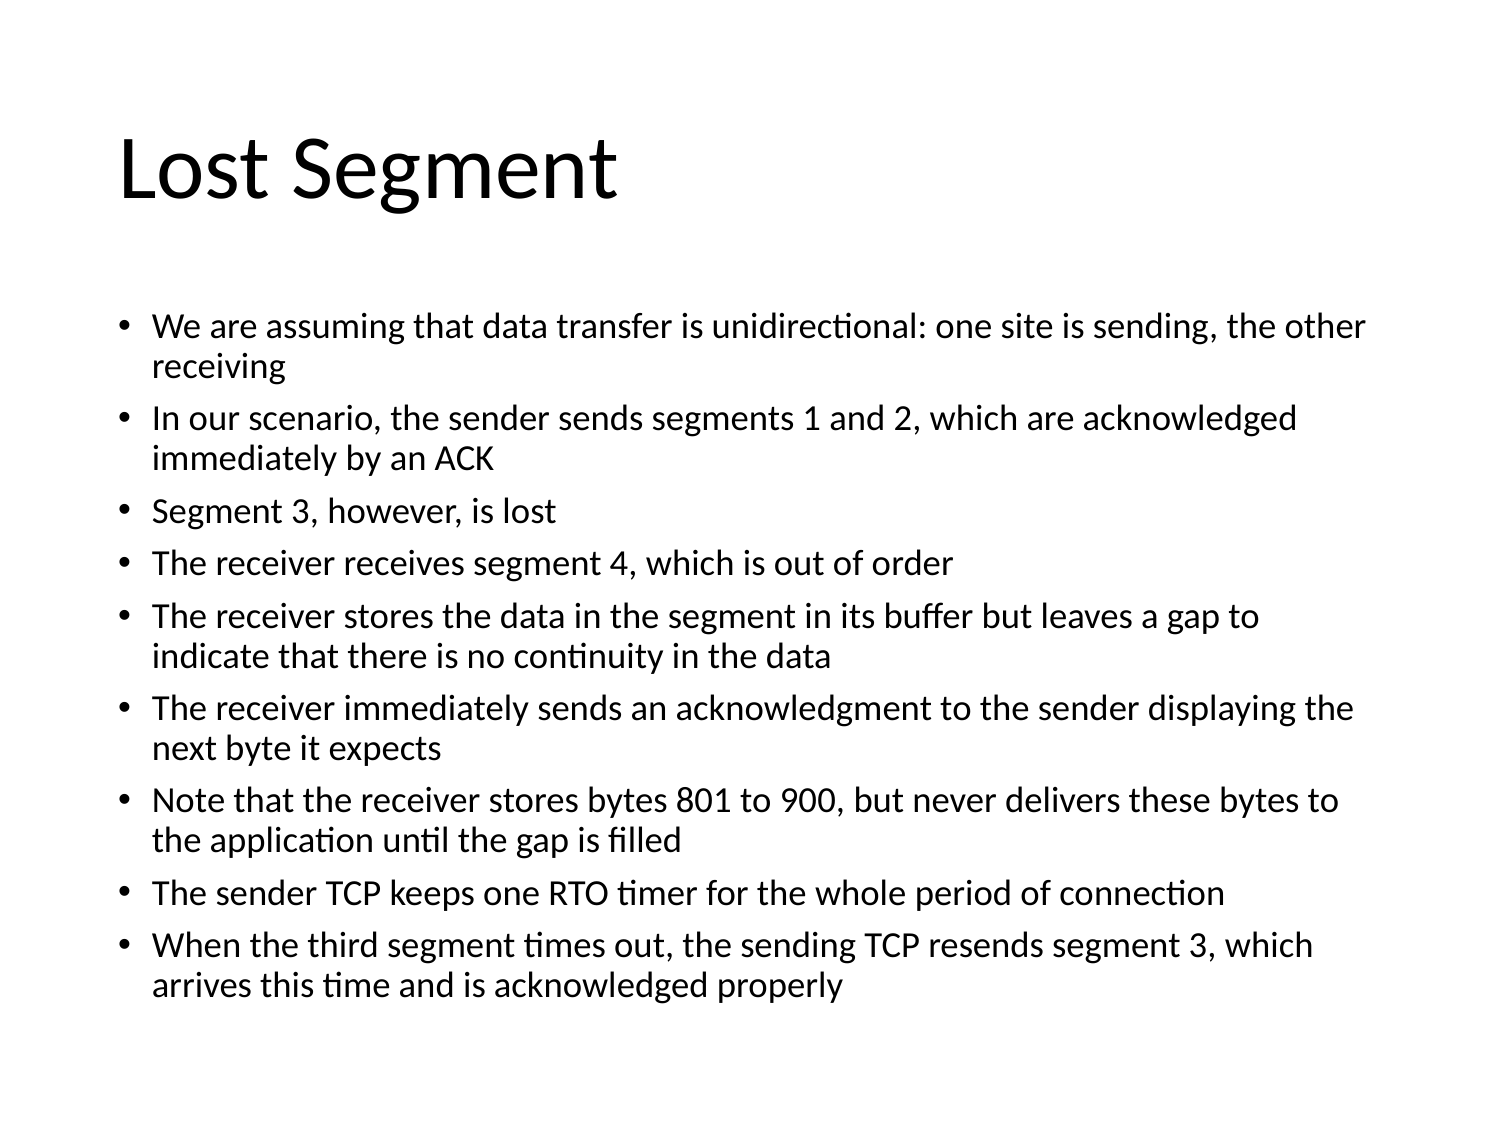

# Lost Segment
We are assuming that data transfer is unidirectional: one site is sending, the other receiving
In our scenario, the sender sends segments 1 and 2, which are acknowledged immediately by an ACK
Segment 3, however, is lost
The receiver receives segment 4, which is out of order
The receiver stores the data in the segment in its buffer but leaves a gap to indicate that there is no continuity in the data
The receiver immediately sends an acknowledgment to the sender displaying the next byte it expects
Note that the receiver stores bytes 801 to 900, but never delivers these bytes to the application until the gap is filled
The sender TCP keeps one RTO timer for the whole period of connection
When the third segment times out, the sending TCP resends segment 3, which arrives this time and is acknowledged properly